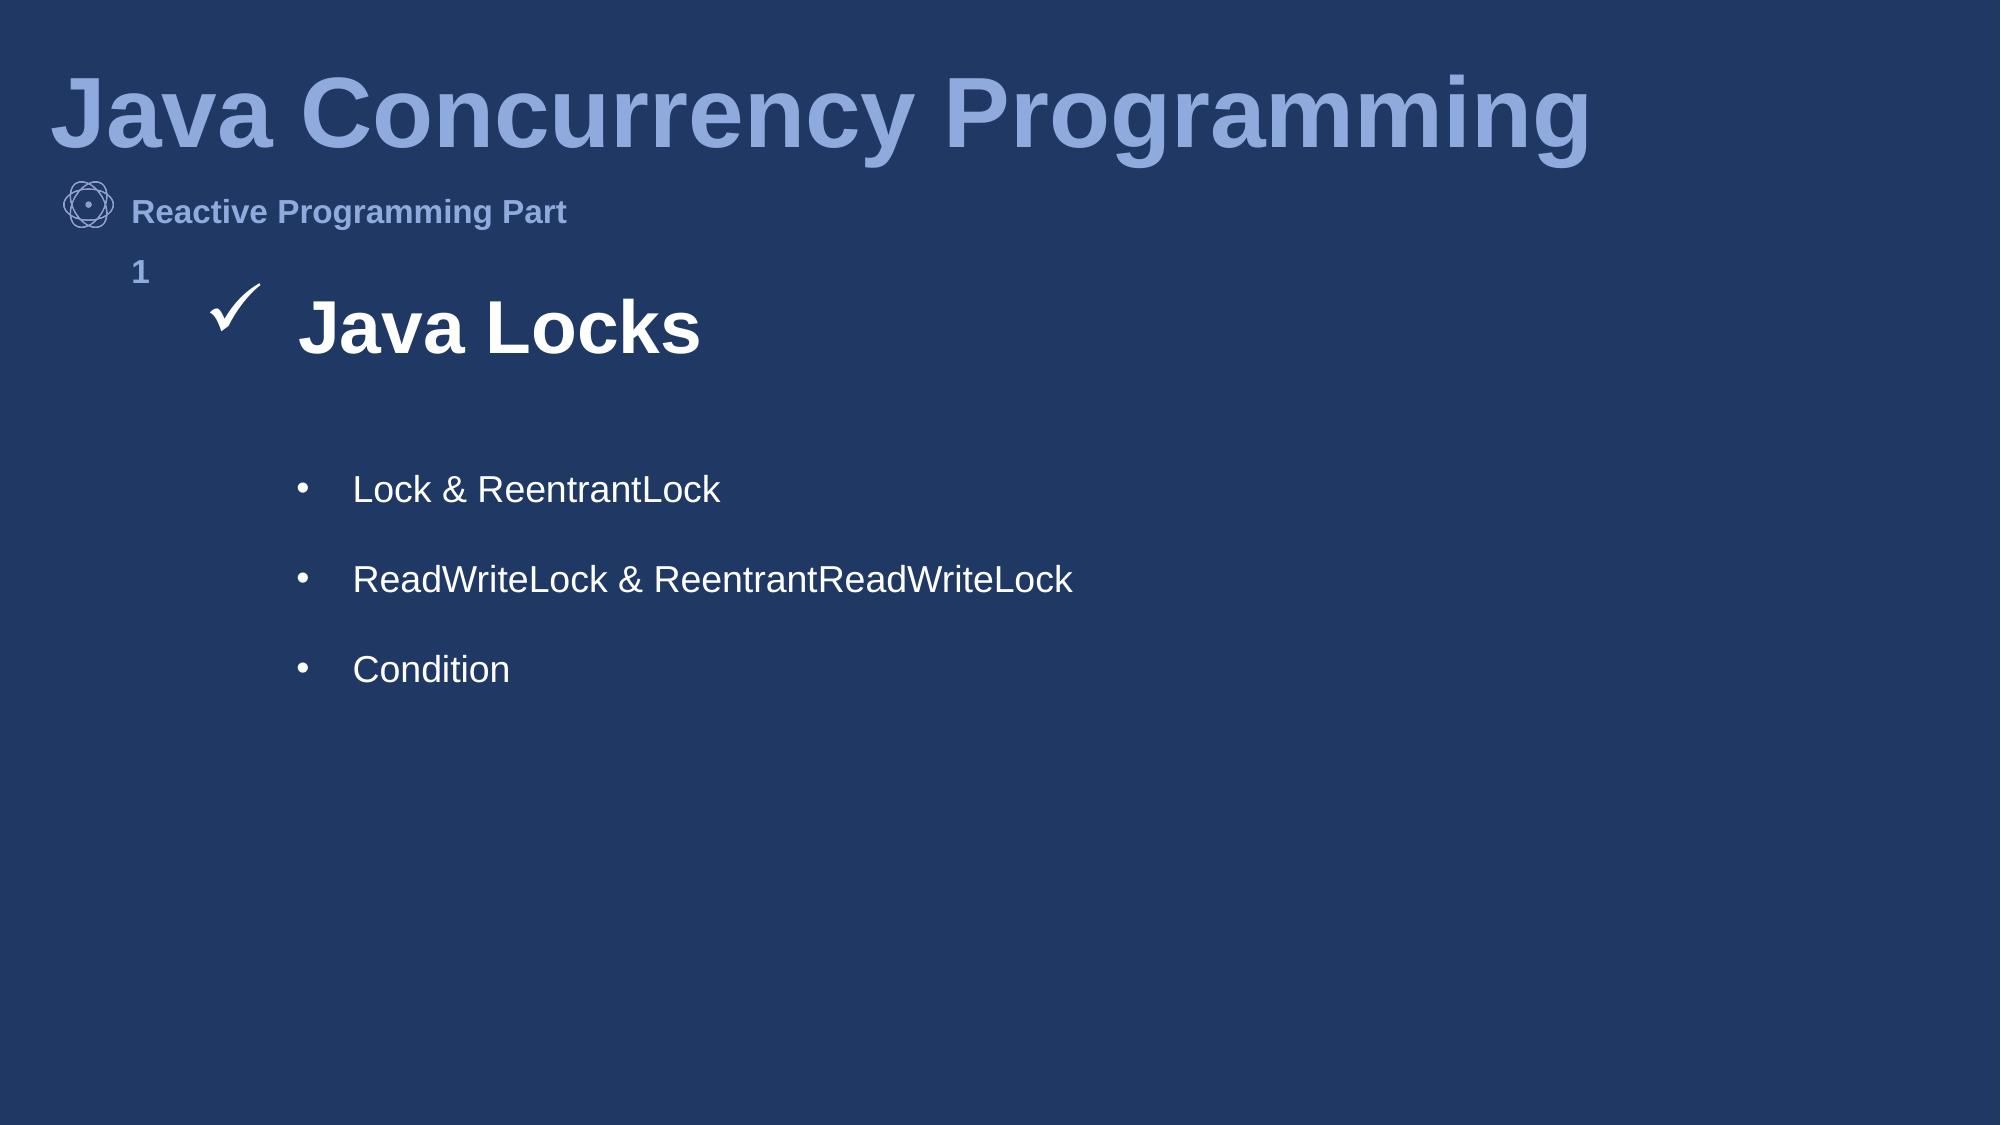

Java Locks
Lock & ReentrantLock
ReadWriteLock & ReentrantReadWriteLock
Condition